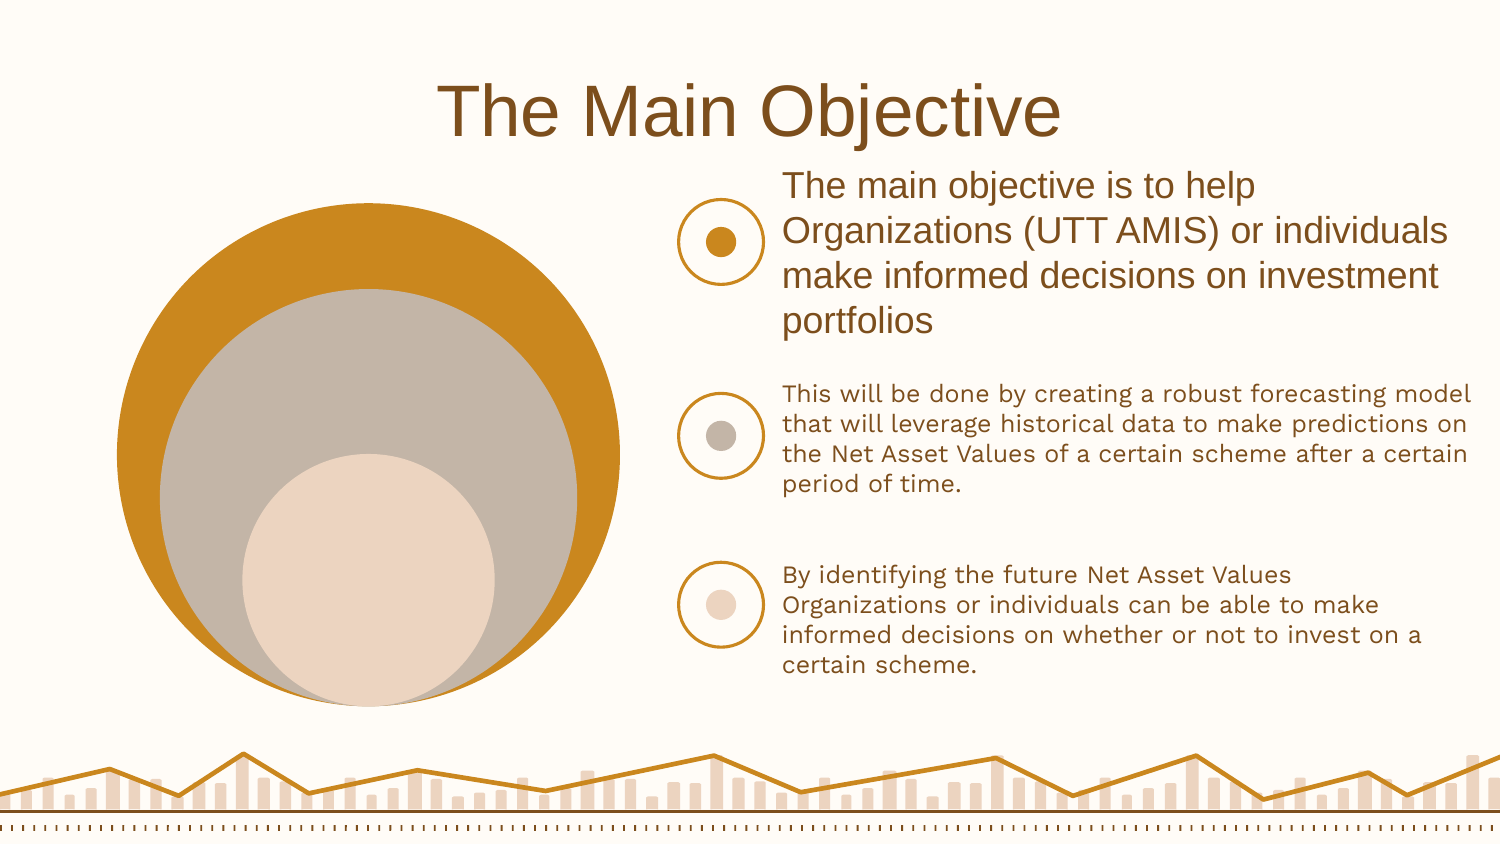

# The Main Objective
The main objective is to help Organizations (UTT AMIS) or individuals make informed decisions on investment portfolios

This will be done by creating a robust forecasting model that will leverage historical data to make predictions on the Net Asset Values of a certain scheme after a certain period of time.

By identifying the future Net Asset Values Organizations or individuals can be able to make informed decisions on whether or not to invest on a certain scheme.